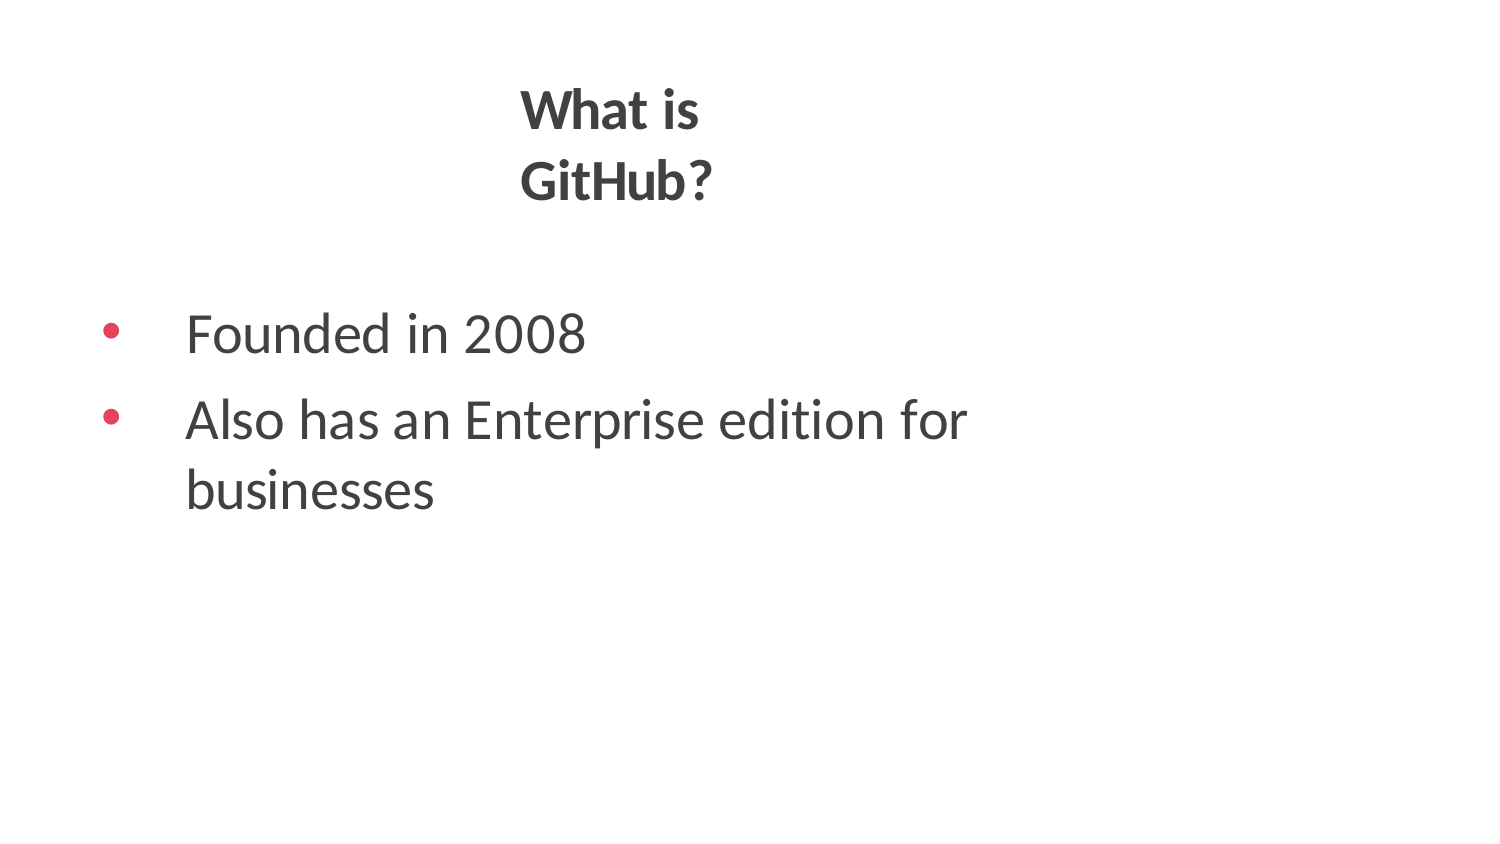

# What is GitHub?
Founded in 2008
Also has an Enterprise edition for businesses